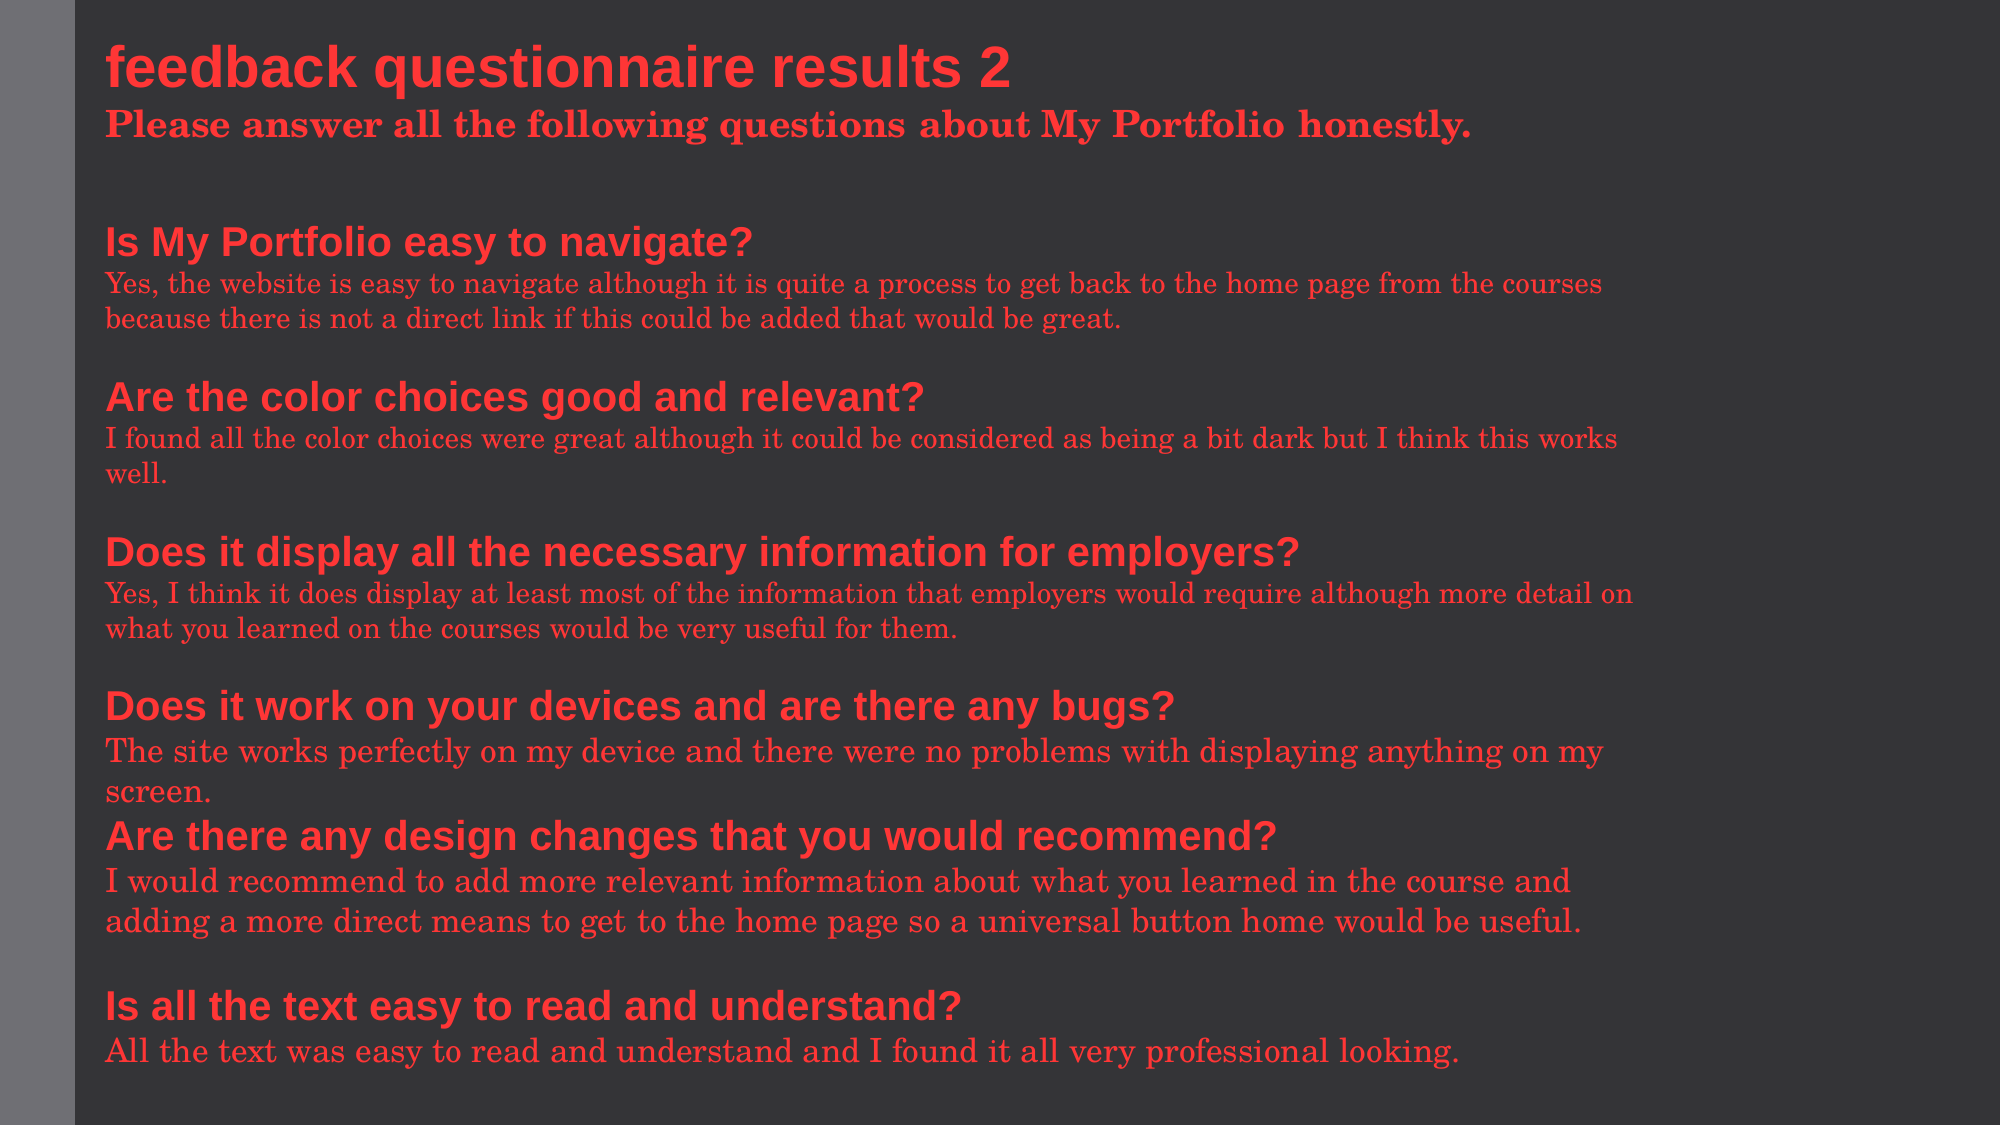

feedback questionnaire results 2
Please answer all the following questions about My Portfolio honestly.

Is My Portfolio easy to navigate?
Yes, the website is easy to navigate although it is quite a process to get back to the home page from the courses because there is not a direct link if this could be added that would be great.

Are the color choices good and relevant?
I found all the color choices were great although it could be considered as being a bit dark but I think this works well.

Does it display all the necessary information for employers?
Yes, I think it does display at least most of the information that employers would require although more detail on what you learned on the courses would be very useful for them.

Does it work on your devices and are there any bugs?
The site works perfectly on my device and there were no problems with displaying anything on my screen.
Are there any design changes that you would recommend?
I would recommend to add more relevant information about what you learned in the course and adding a more direct means to get to the home page so a universal button home would be useful.

Is all the text easy to read and understand?
All the text was easy to read and understand and I found it all very professional looking.